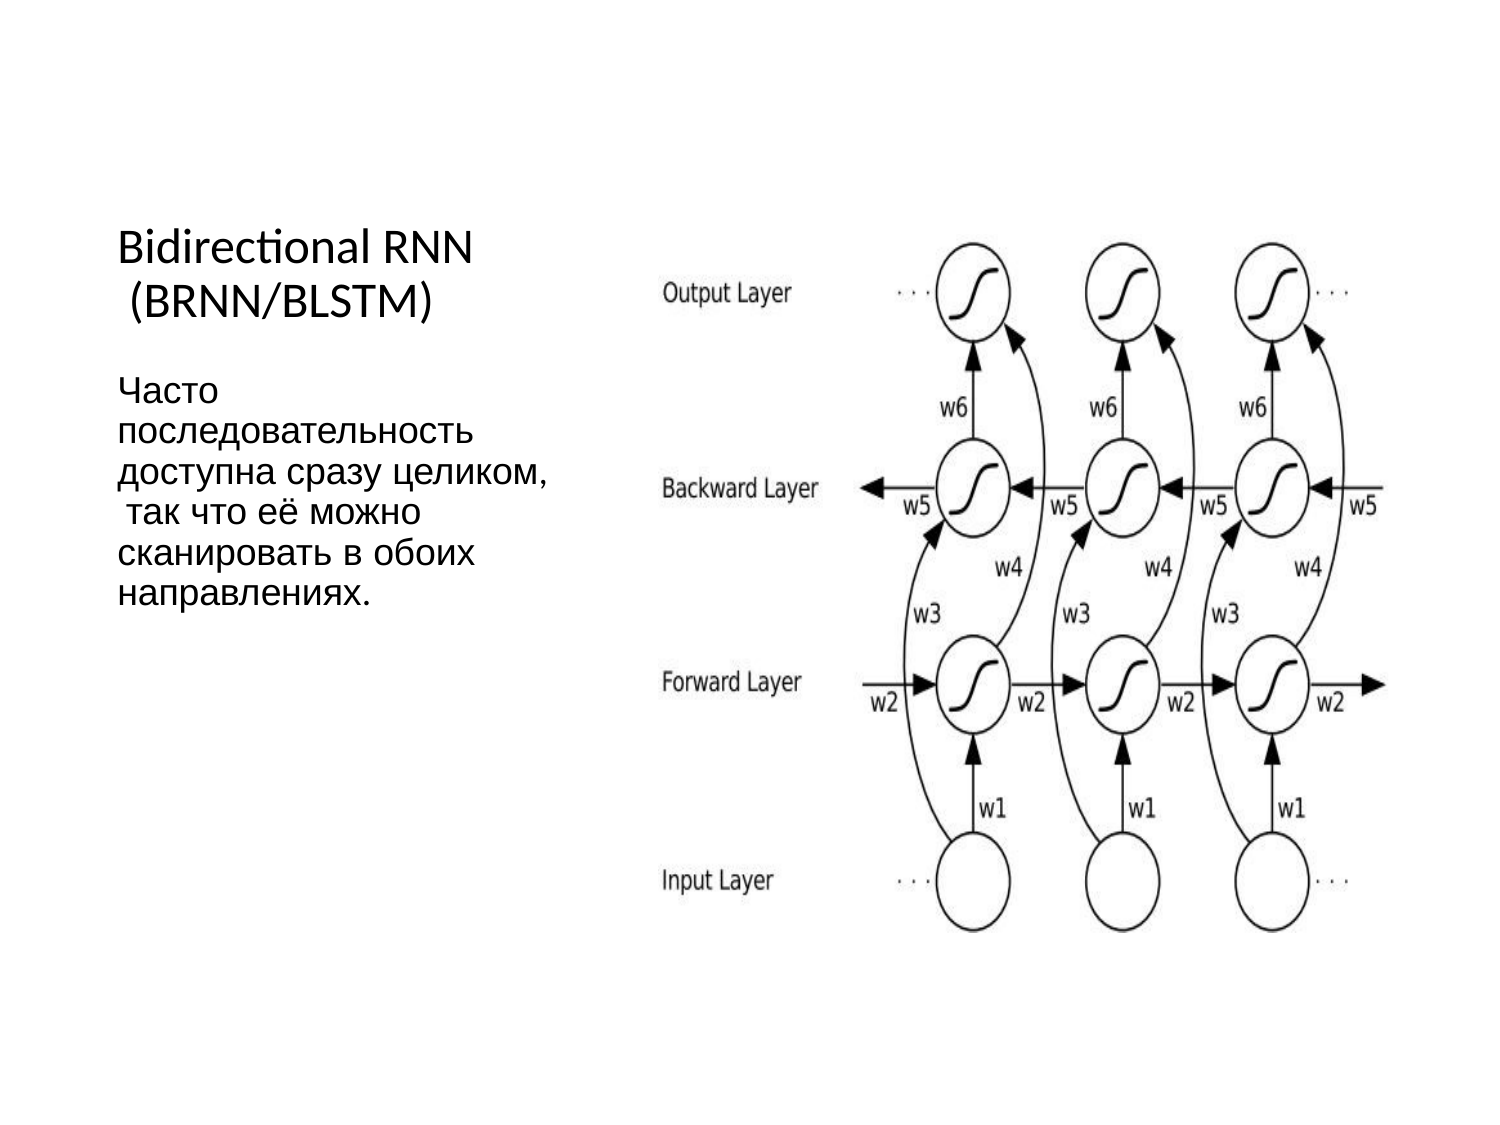

# Bidirectional RNN  (BRNN/BLSTM)

Часто  последовательность  доступна сразу целиком,  так что её можно  сканировать в обоих  направлениях.